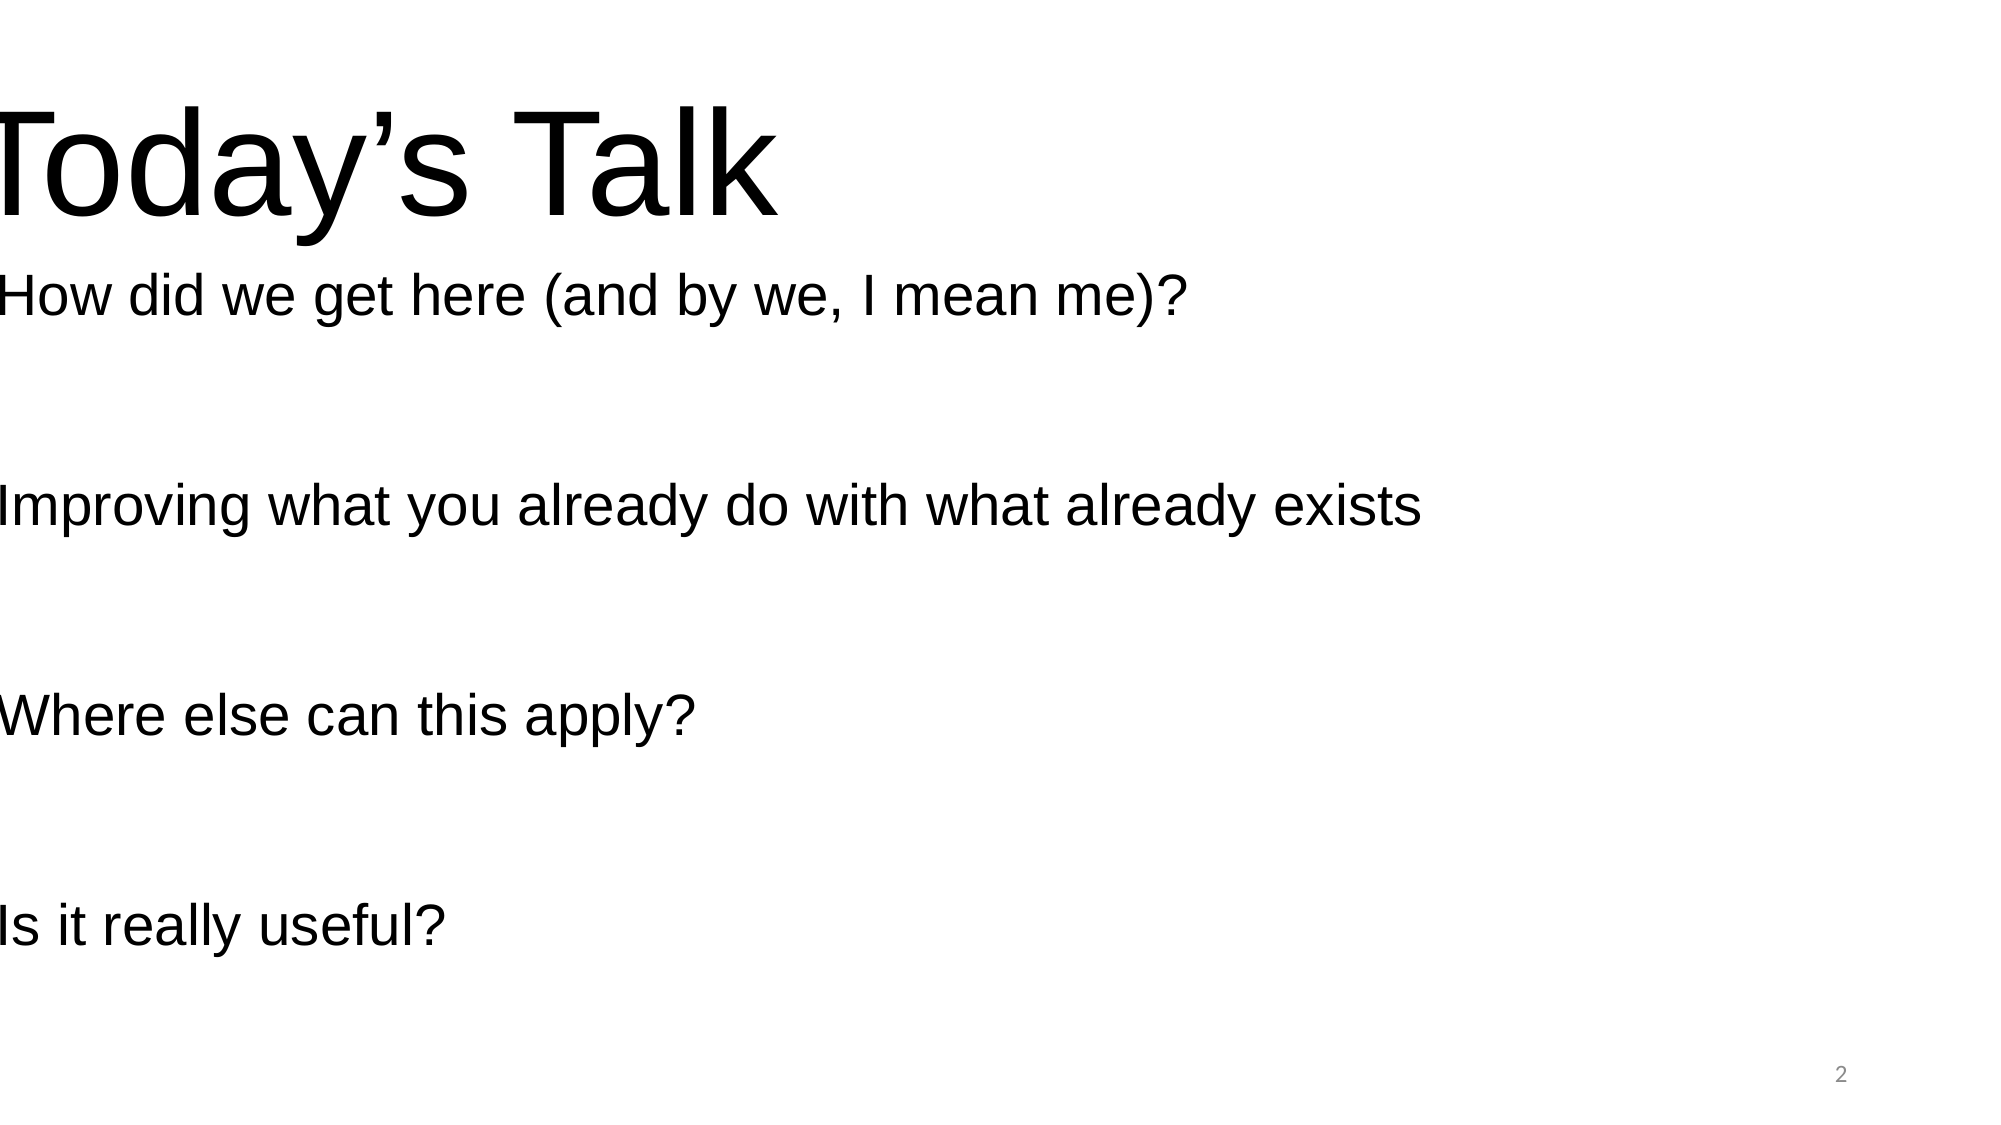

Today’s Talk
How did we get here (and by we, I mean me)?

Improving what you already do with what already exists

Where else can this apply?

Is it really useful?

2